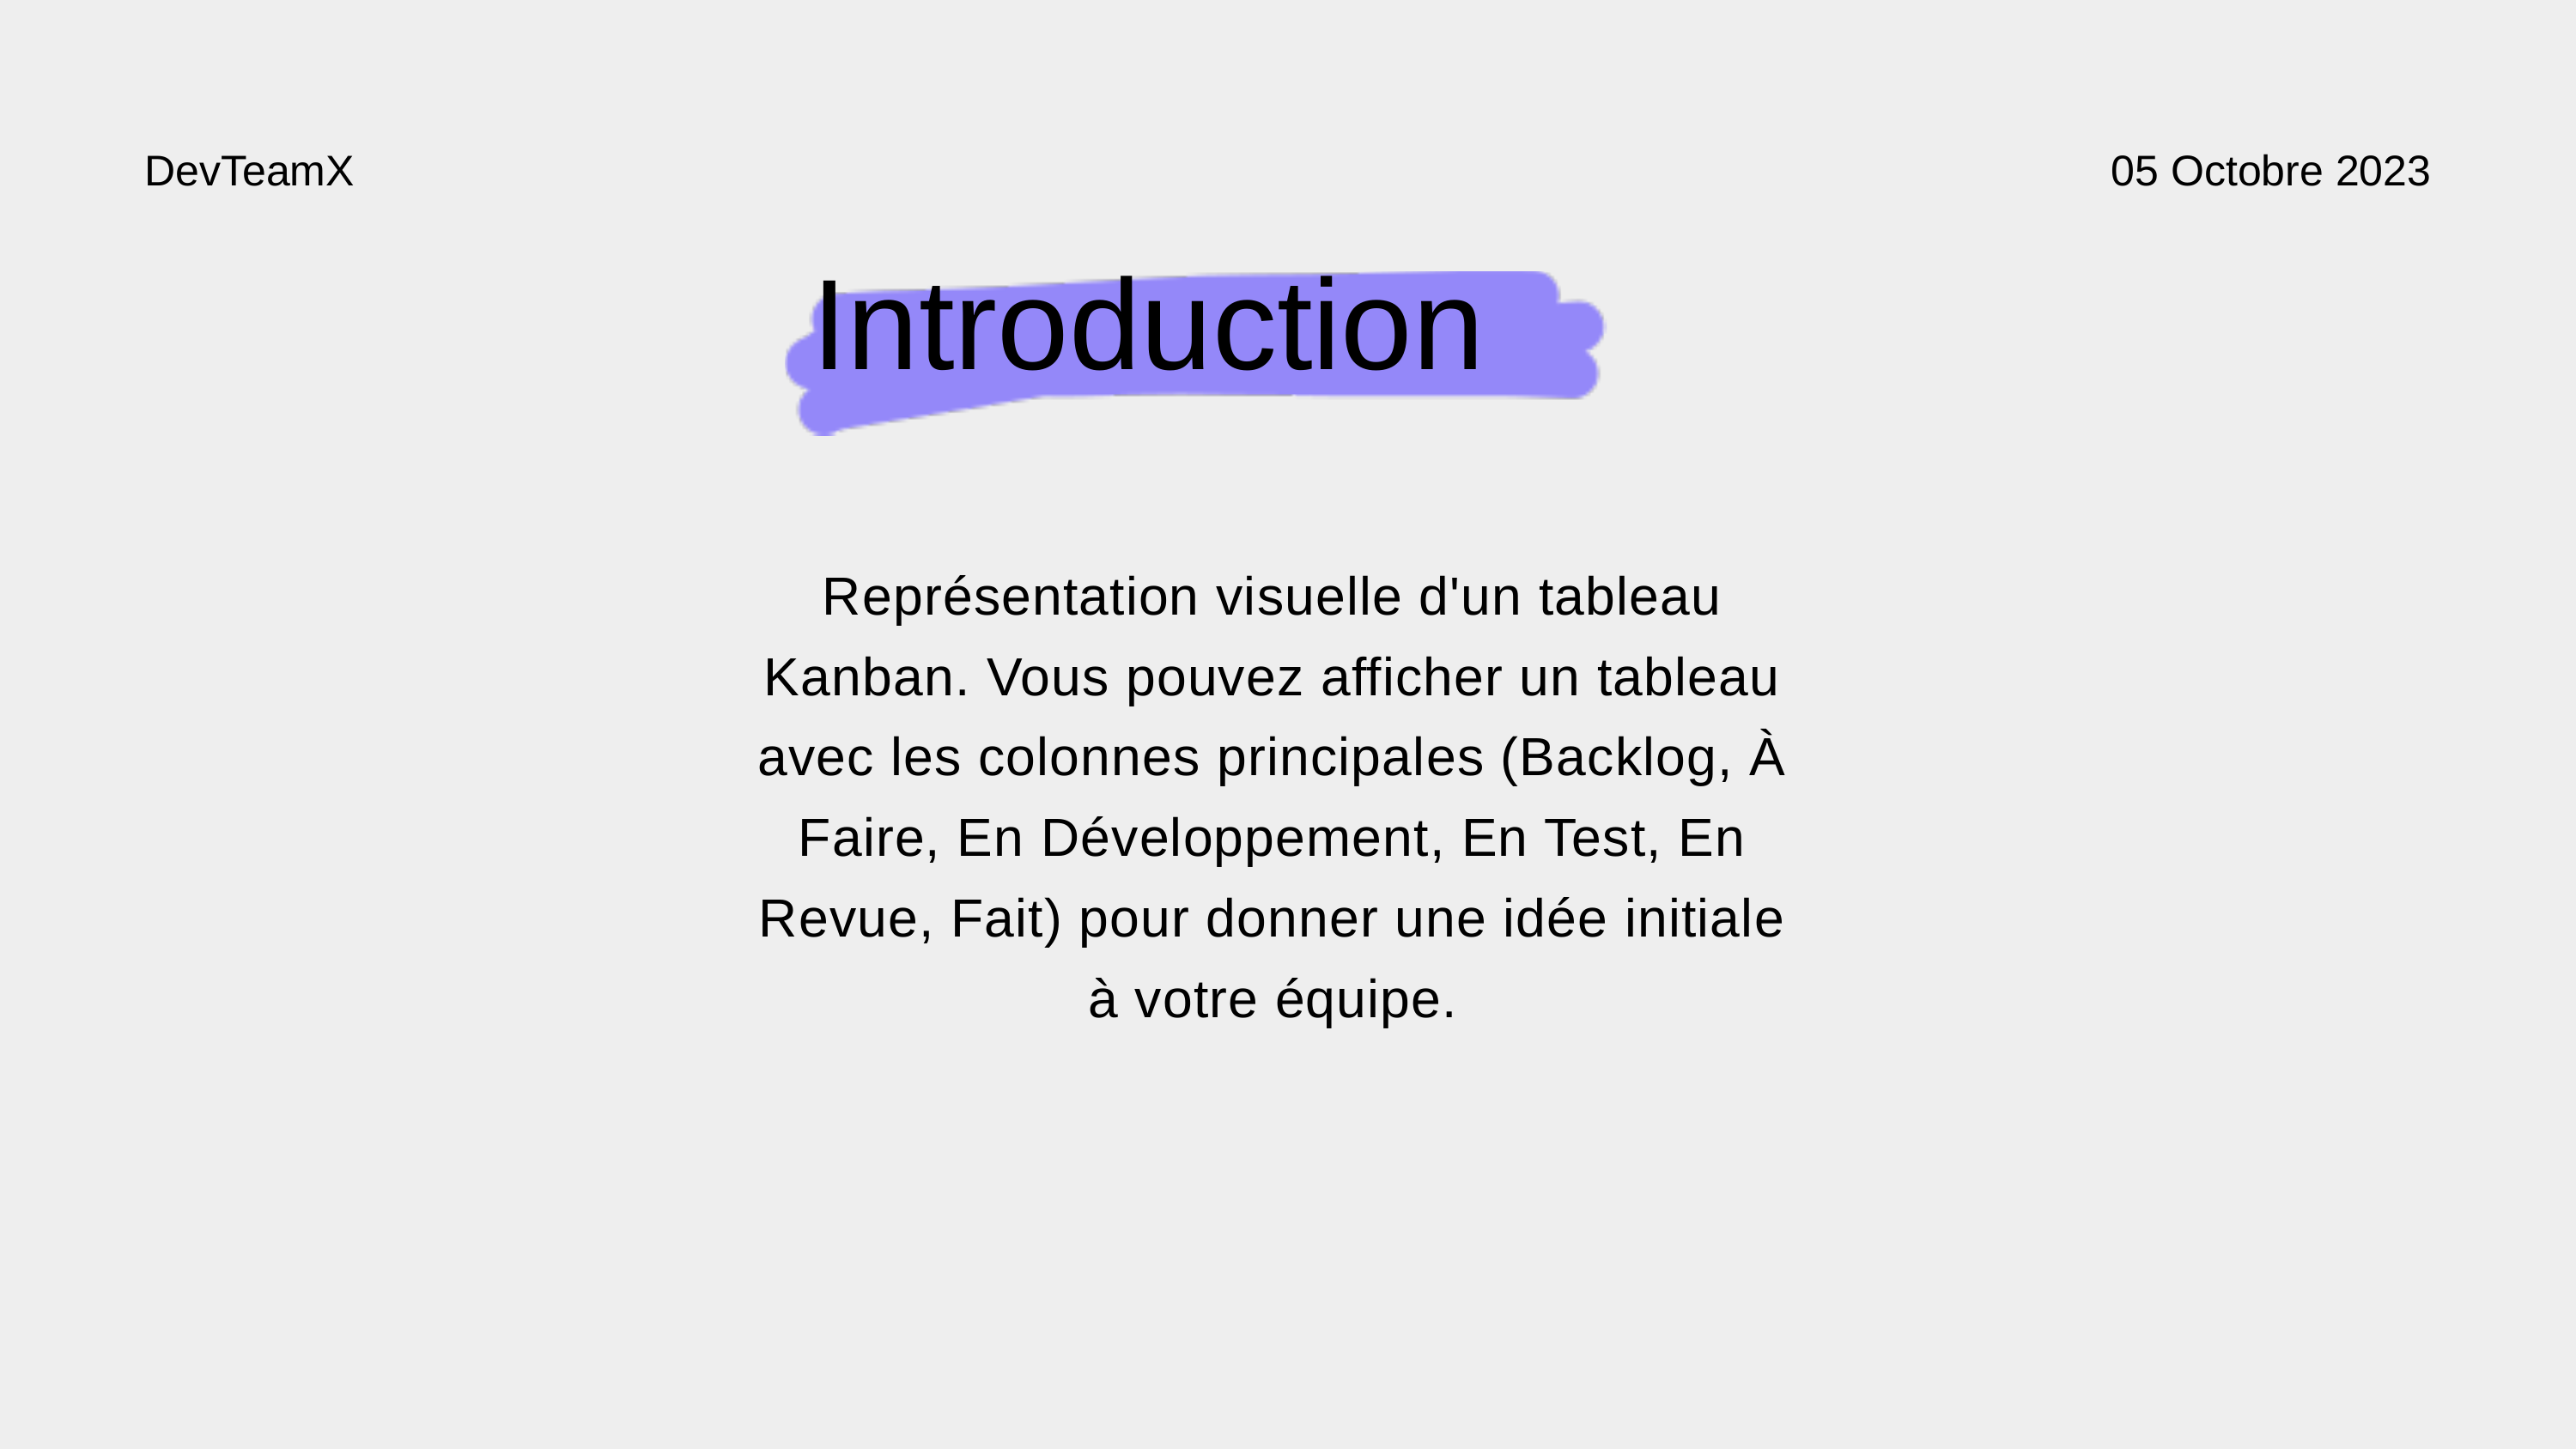

DevTeamX
05 Octobre 2023
Introduction

Représentation visuelle d'un tableau Kanban. Vous pouvez afficher un tableau avec les colonnes principales (Backlog, À Faire, En Développement, En Test, En Revue, Fait) pour donner une idée initiale à votre équipe.